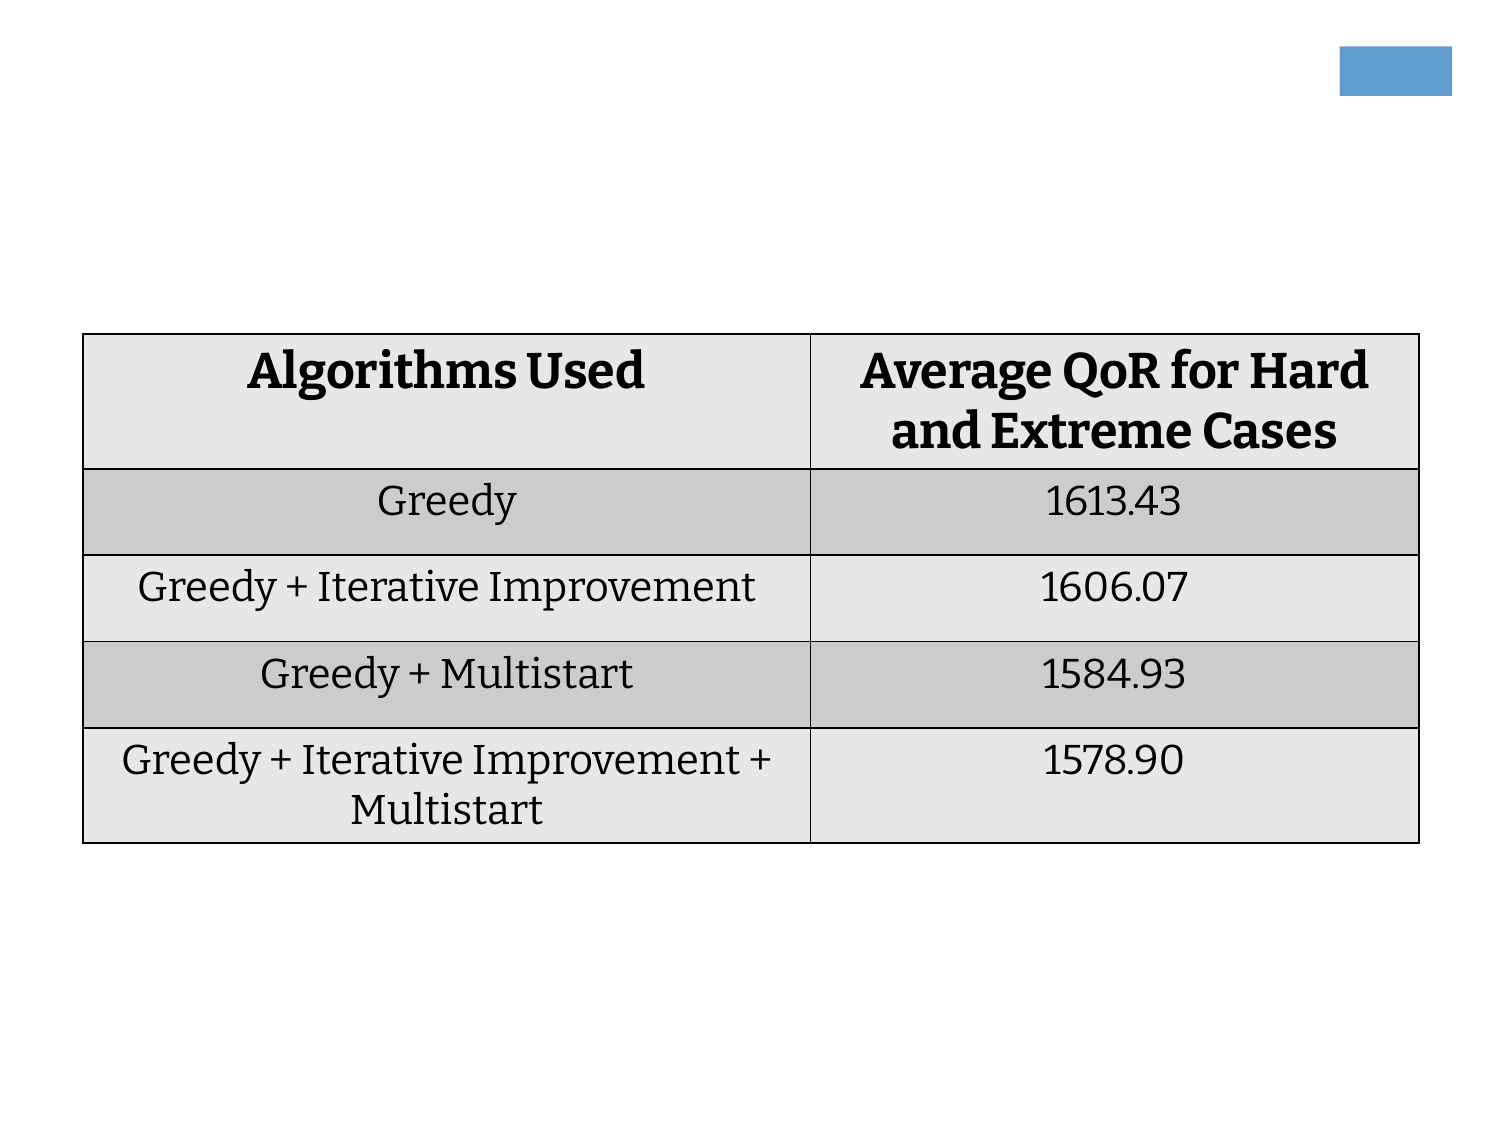

| Algorithms Used | Average QoR for Hard and Extreme Cases |
| --- | --- |
| Greedy | 1613.43 |
| Greedy + Iterative Improvement | 1606.07 |
| Greedy + Multistart | 1584.93 |
| Greedy + Iterative Improvement + Multistart | 1578.90 |